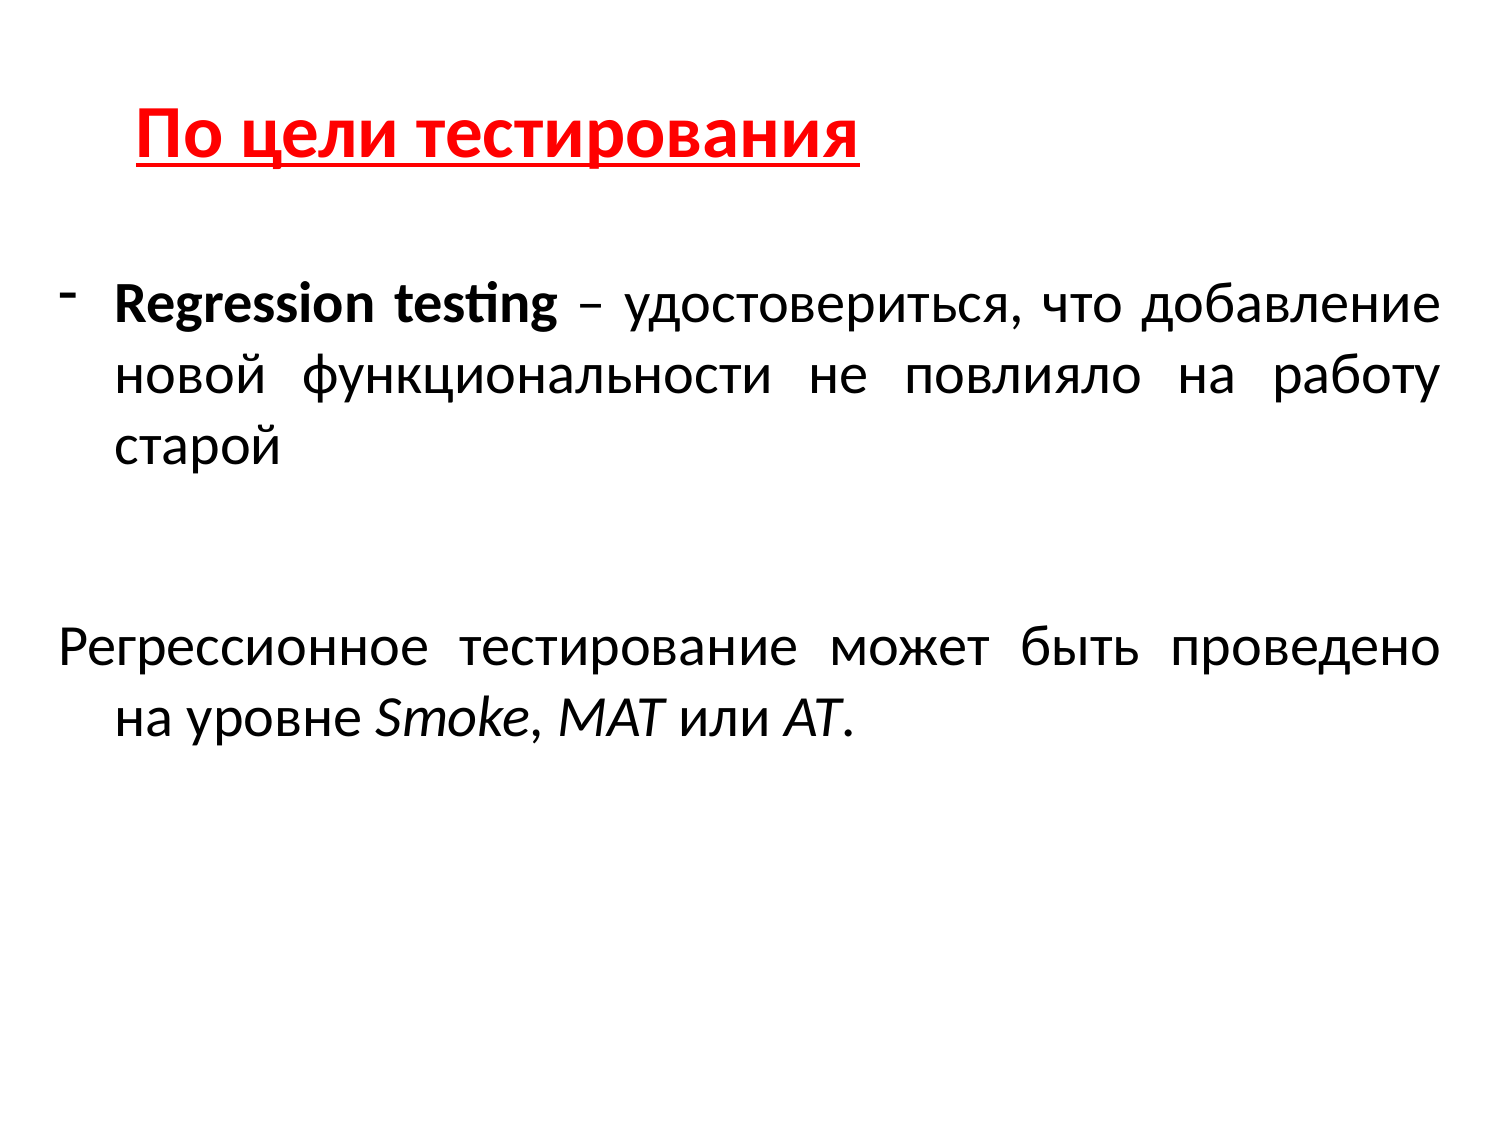

# По цели тестирования
Regression testing – удостовериться, что добавление новой функциональности не повлияло на работу старой

Регрессионное тестирование может быть проведено на уровне Smoke, MAT или AT.